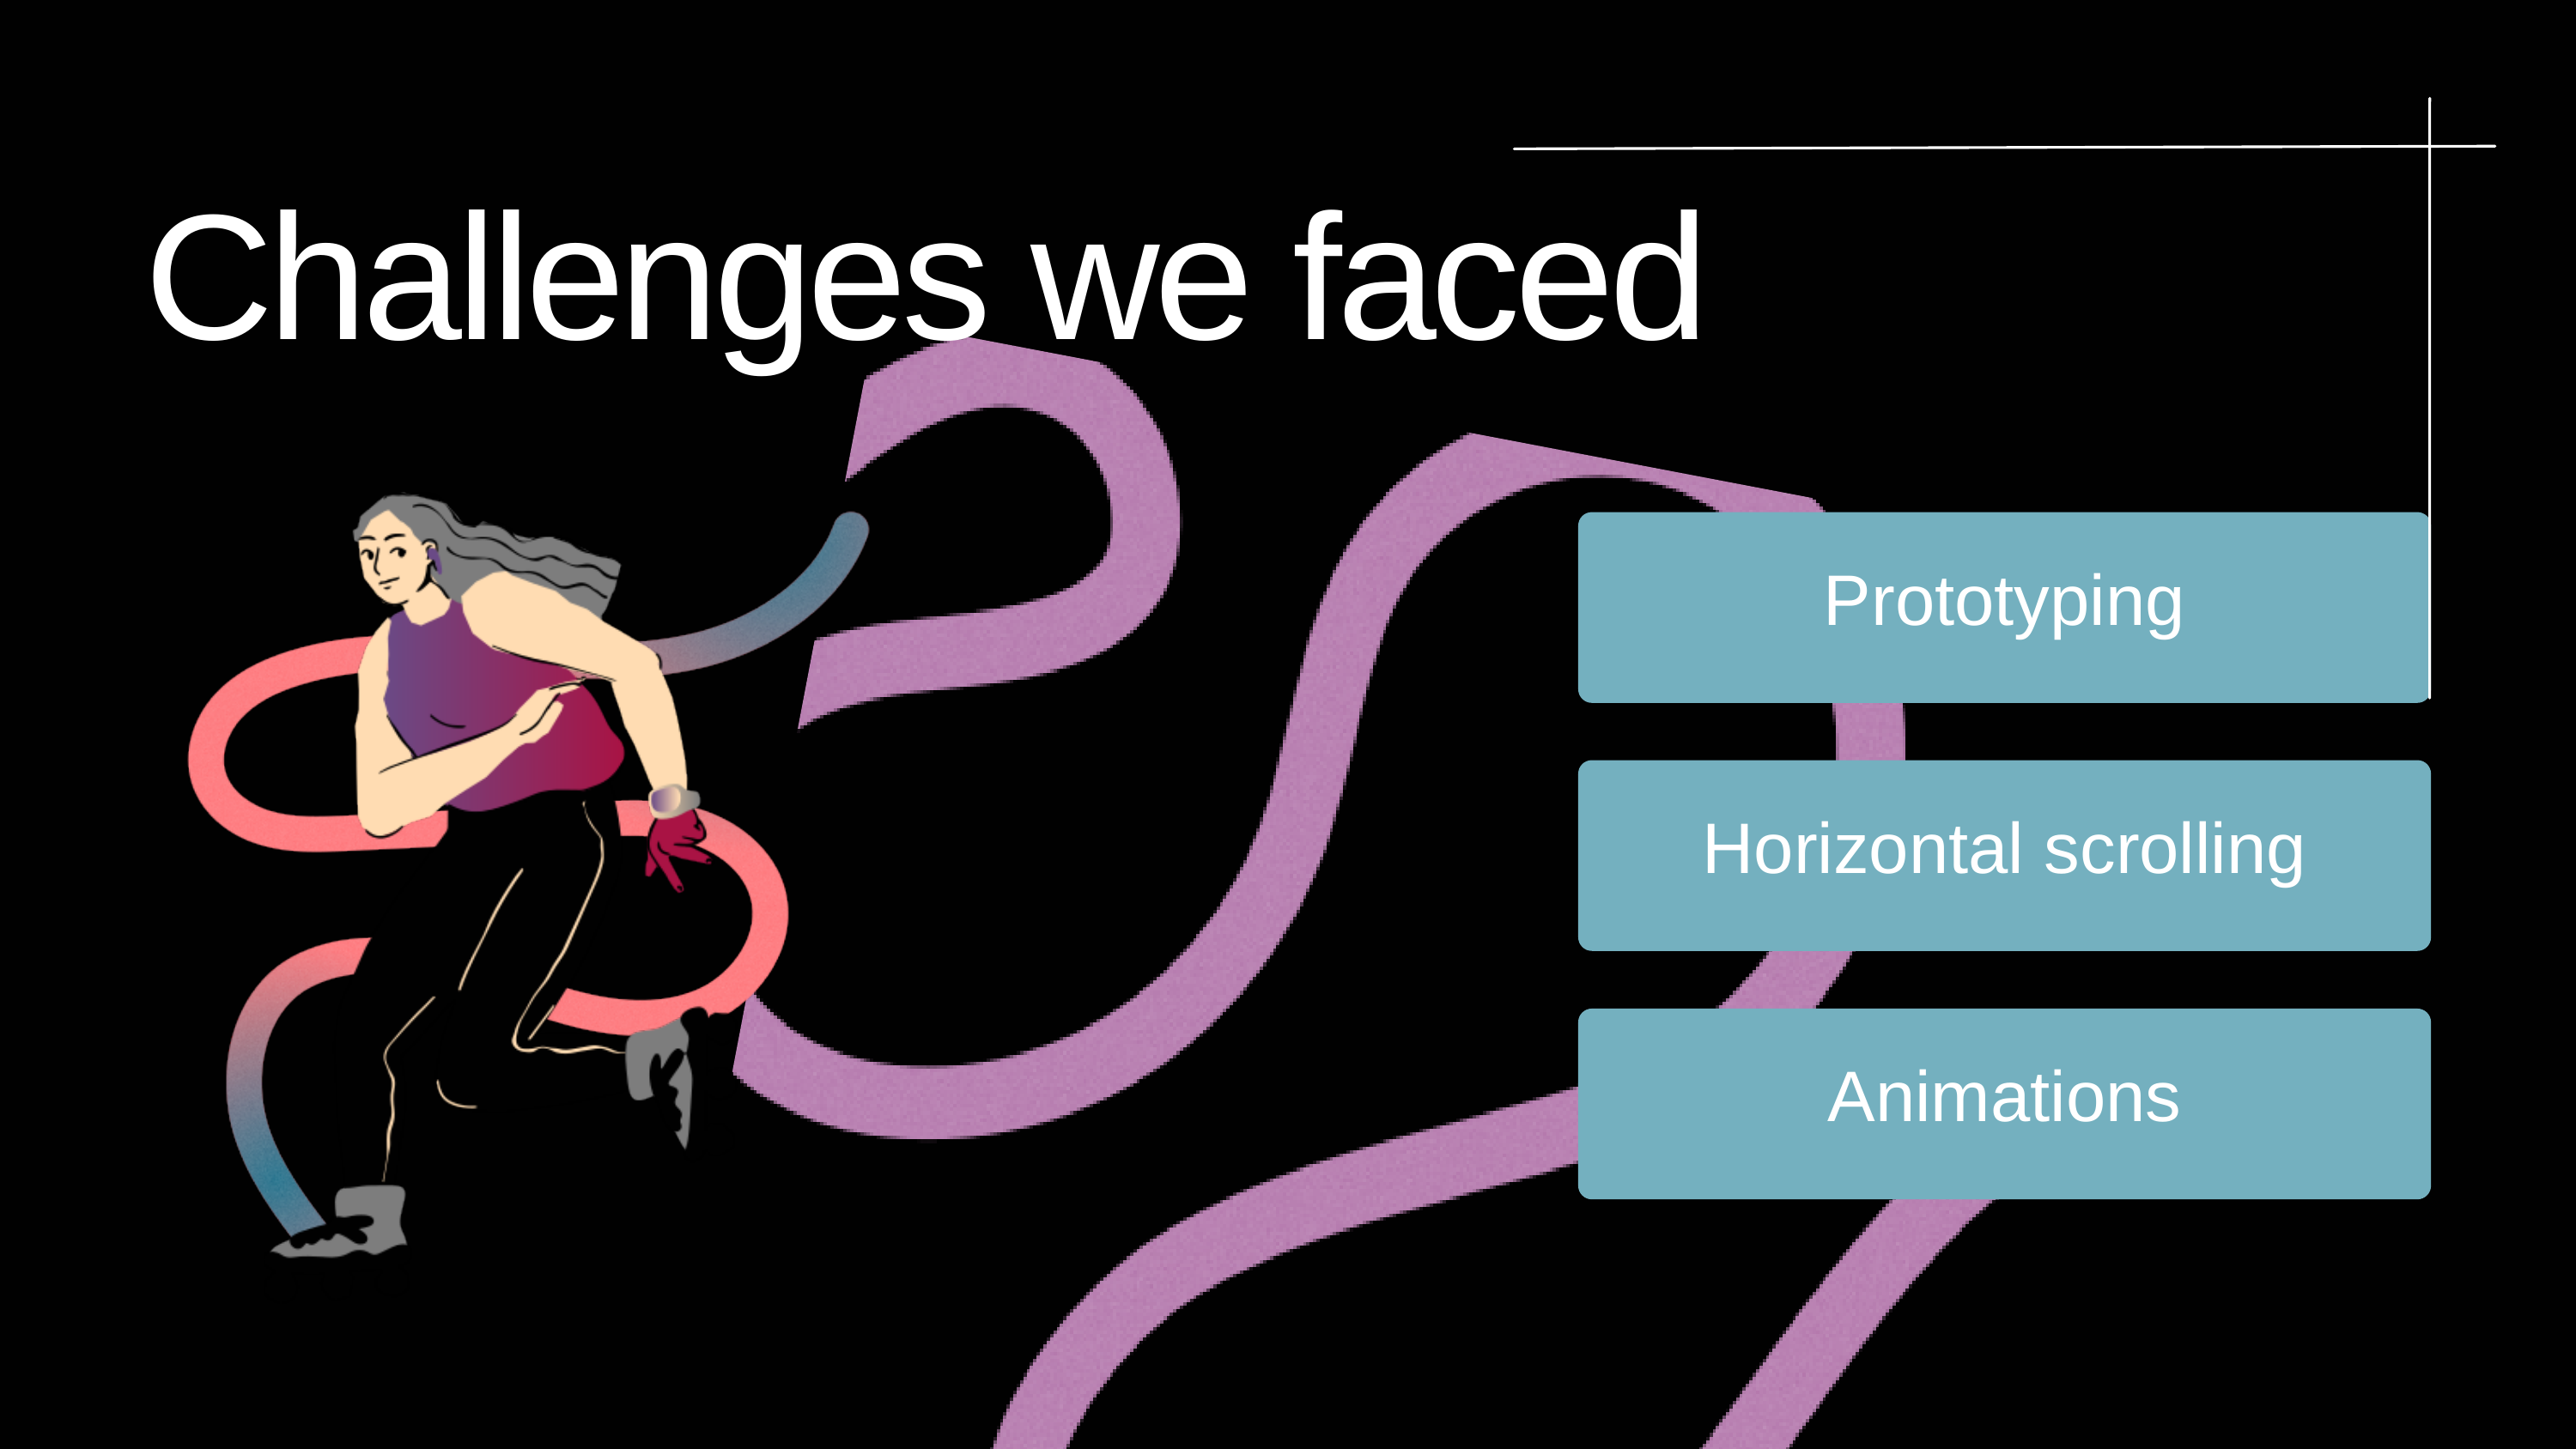

Challenges we faced

Prototyping

Horizontal scrolling

Animations